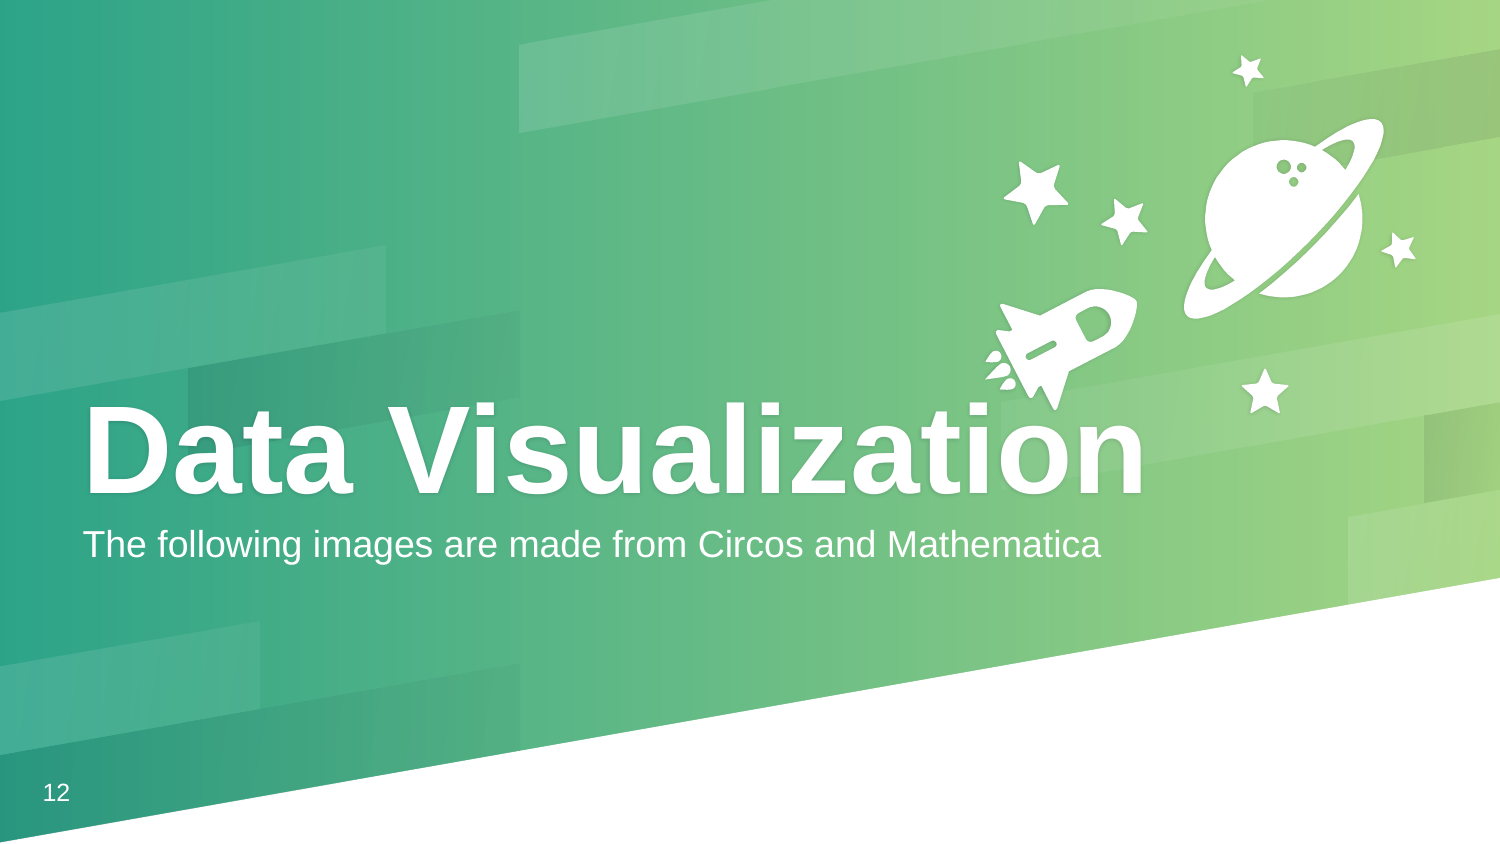

Data Visualization

The following images are made from Circos and Mathematica
12